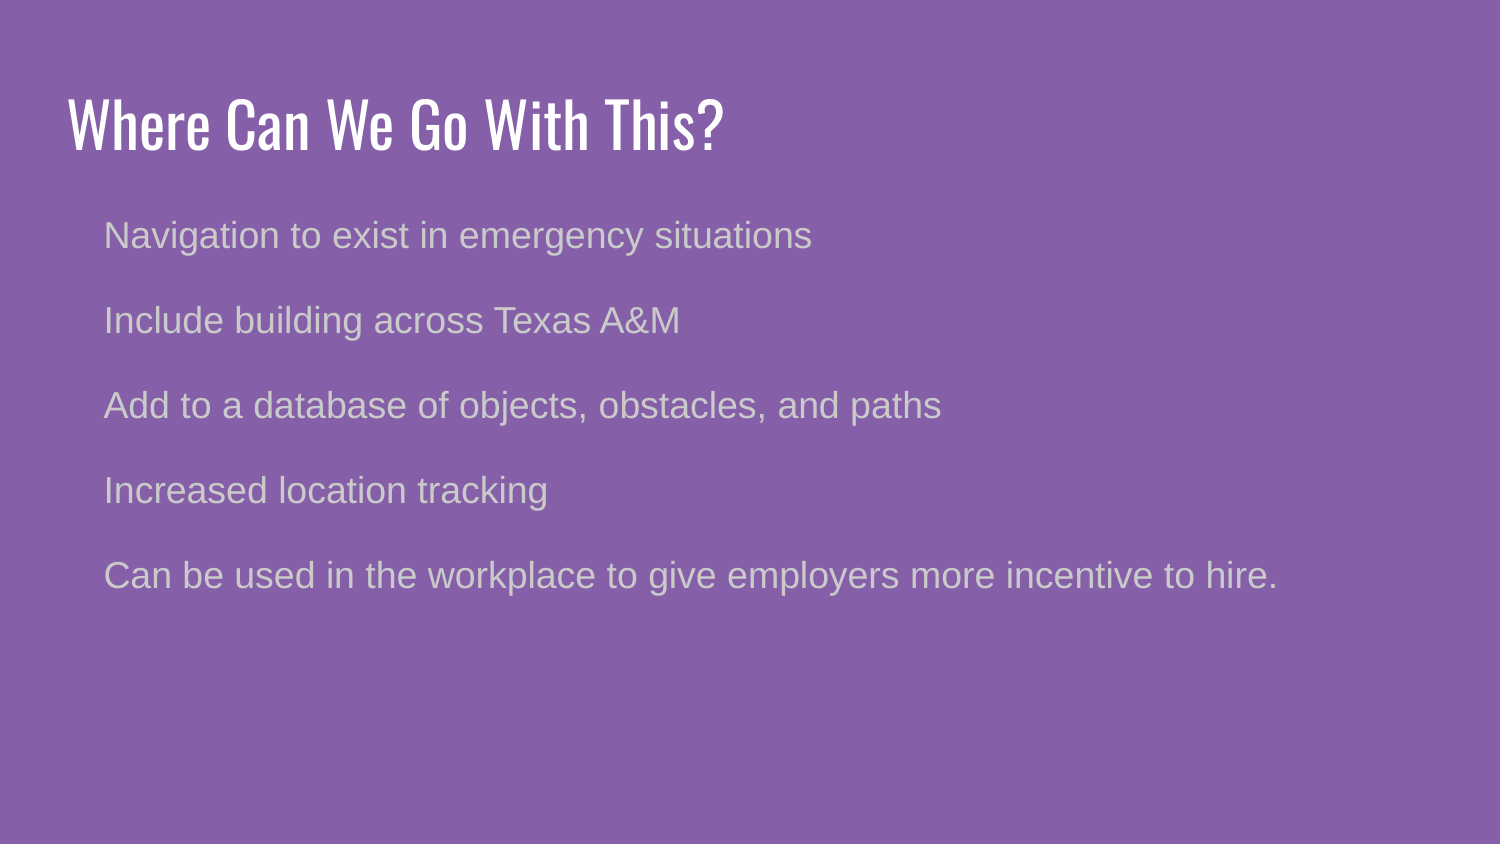

# Where Can We Go With This?
Navigation to exist in emergency situations
Include building across Texas A&M
Add to a database of objects, obstacles, and paths
Increased location tracking
Can be used in the workplace to give employers more incentive to hire.